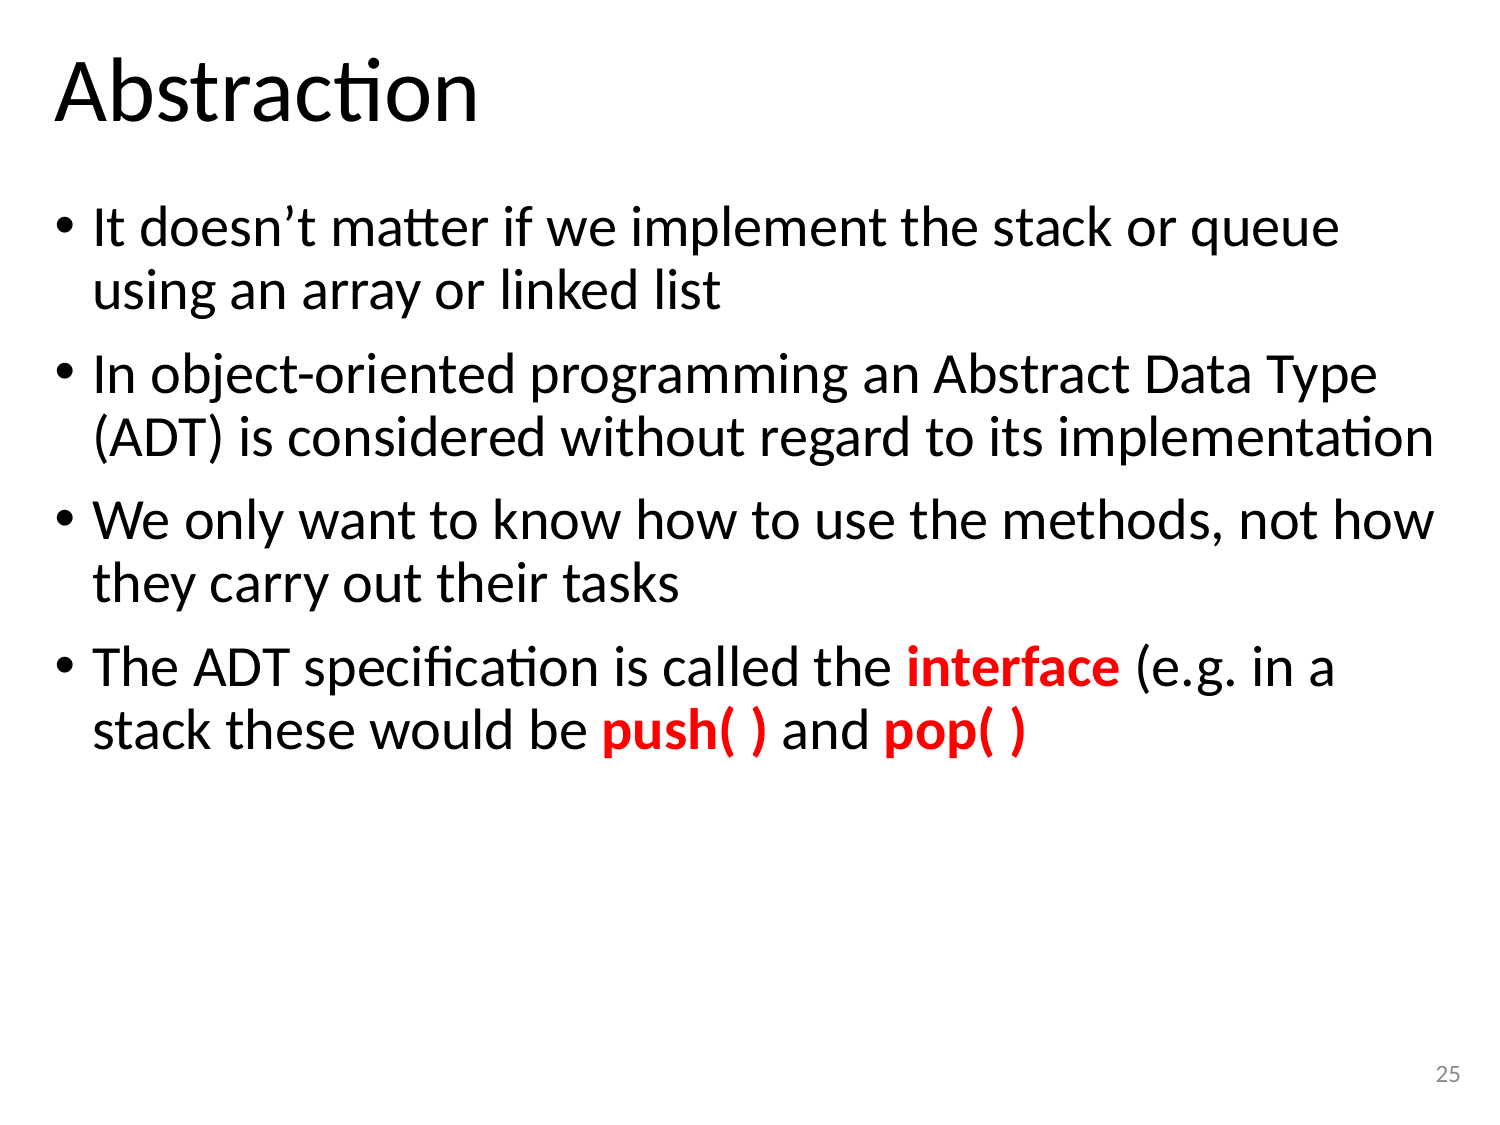

# Abstraction
It doesn’t matter if we implement the stack or queue using an array or linked list
In object-oriented programming an Abstract Data Type (ADT) is considered without regard to its implementation
We only want to know how to use the methods, not how they carry out their tasks
The ADT specification is called the interface (e.g. in a stack these would be push( ) and pop( )

25